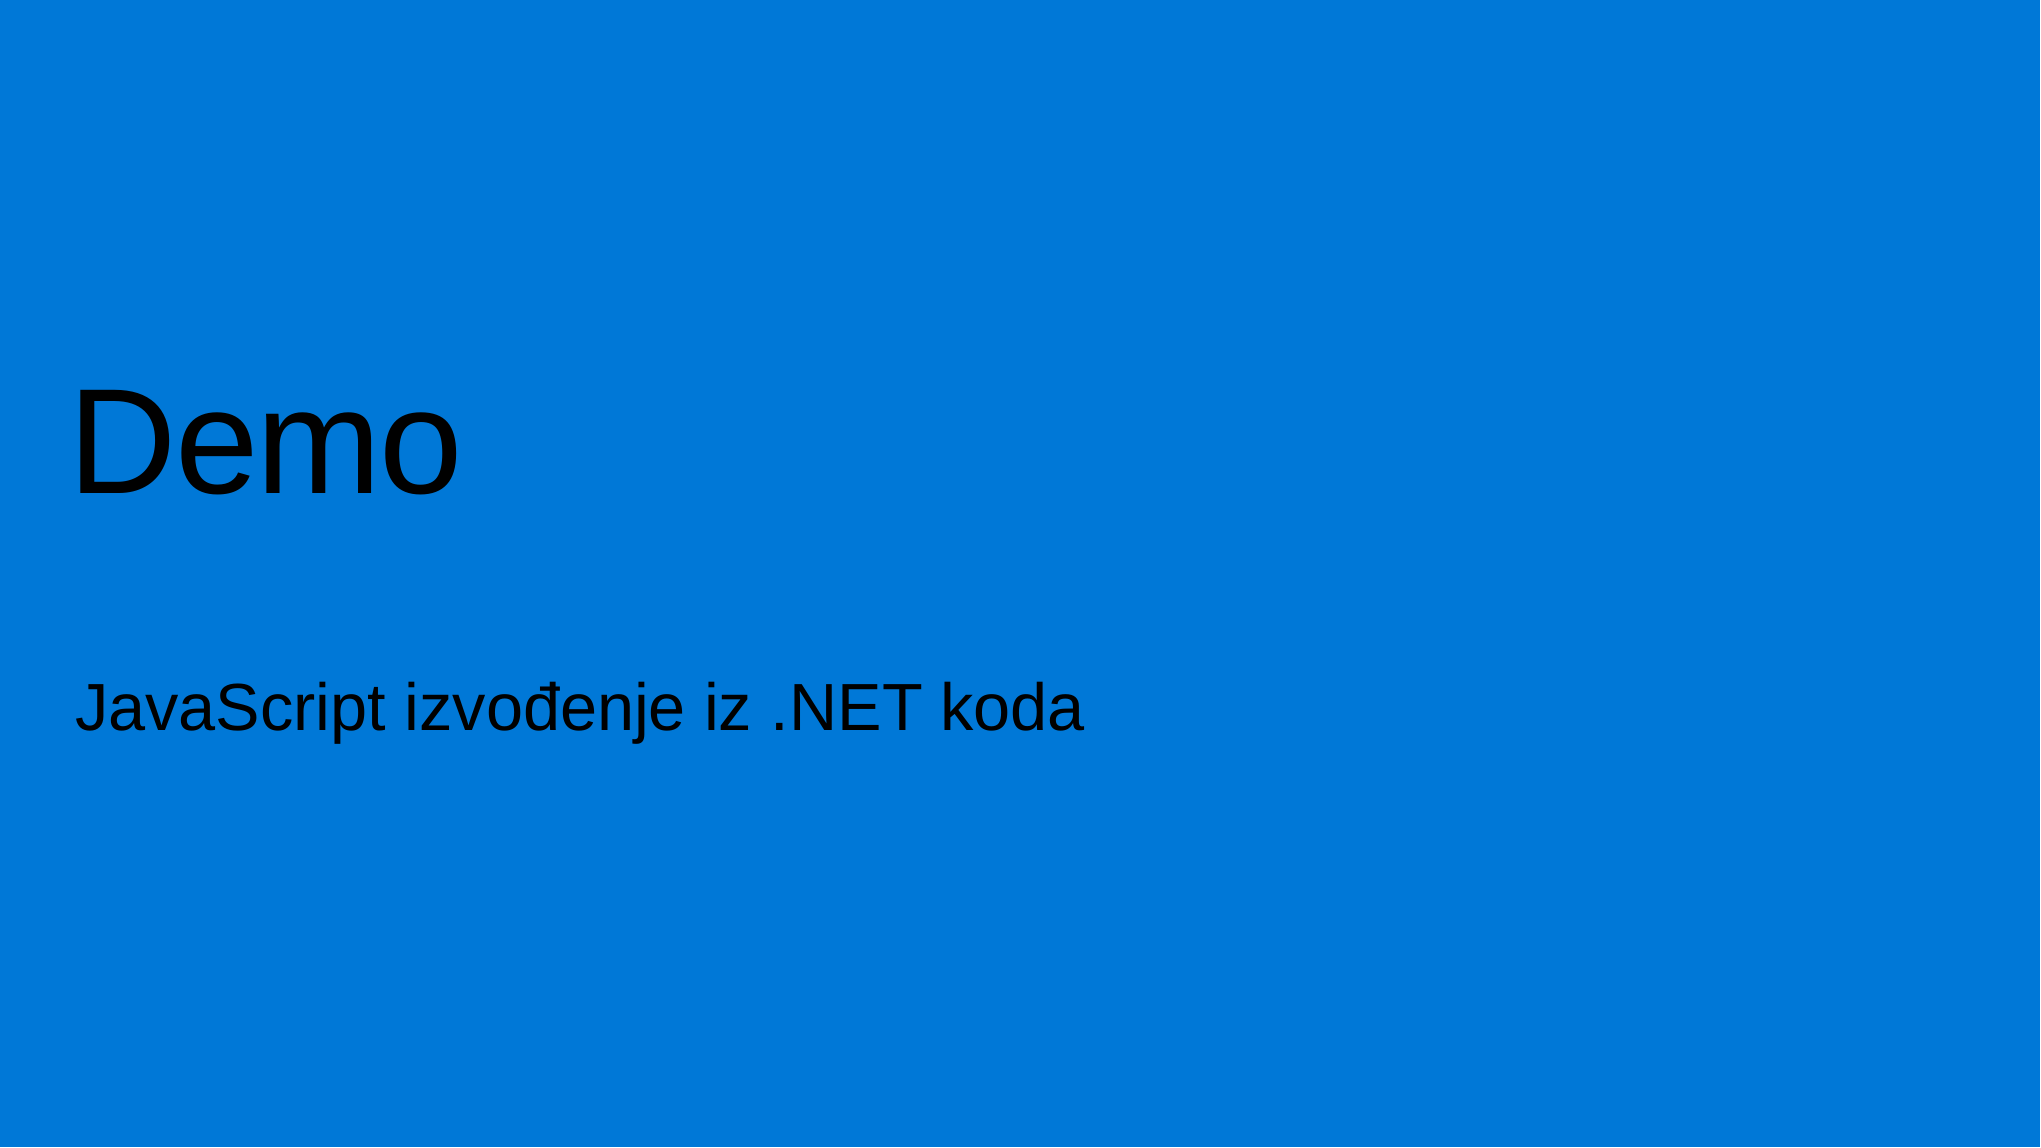

# Demo
JavaScript izvođenje iz .NET koda